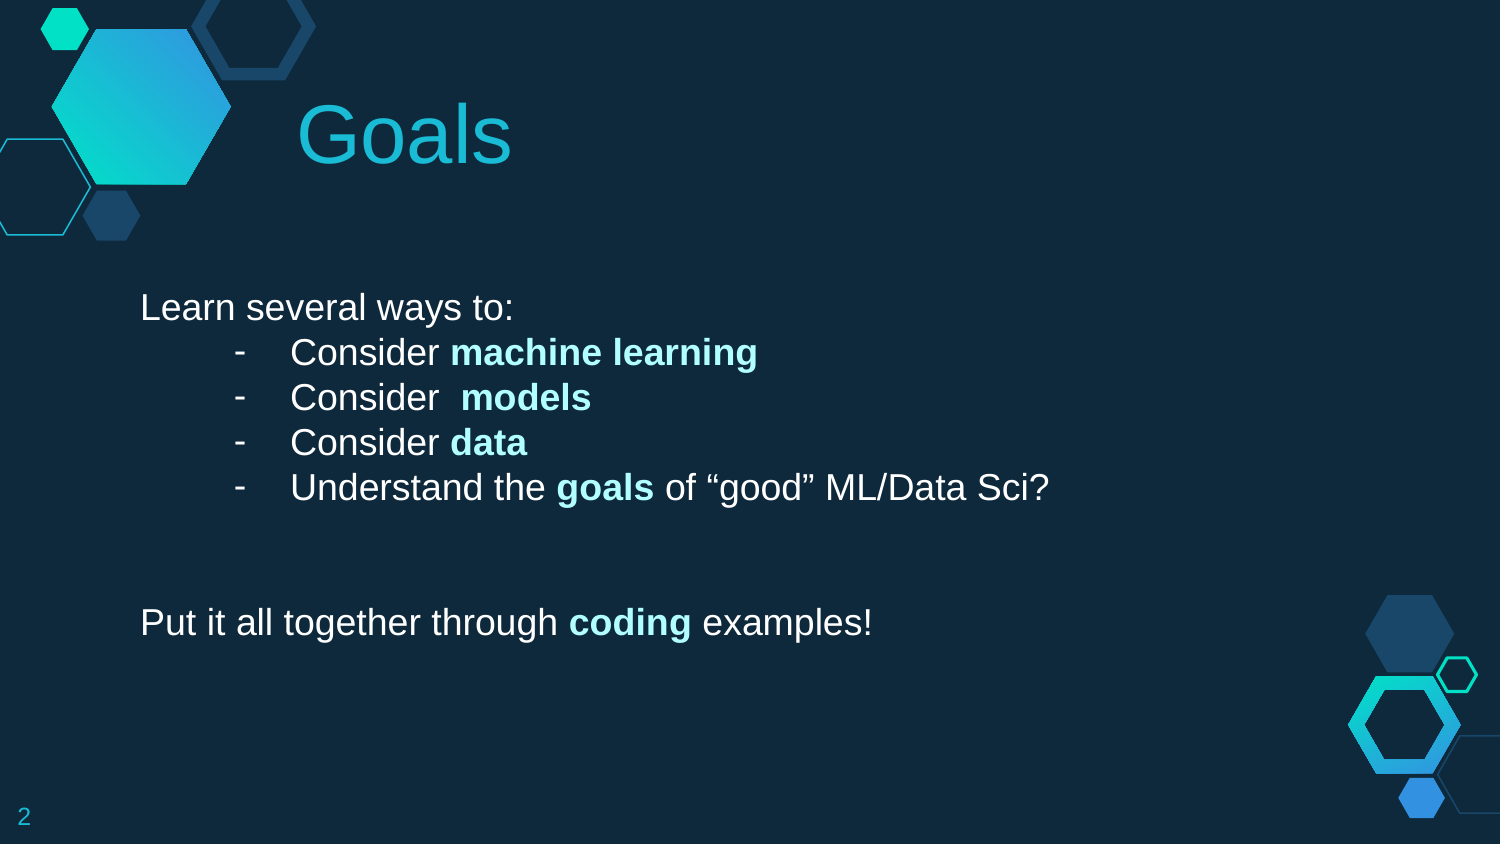

Goals
Learn several ways to:
Consider machine learning
Consider  models
Consider data
Understand the goals of “good” ML/Data Sci?

Put it all together through coding examples!

2